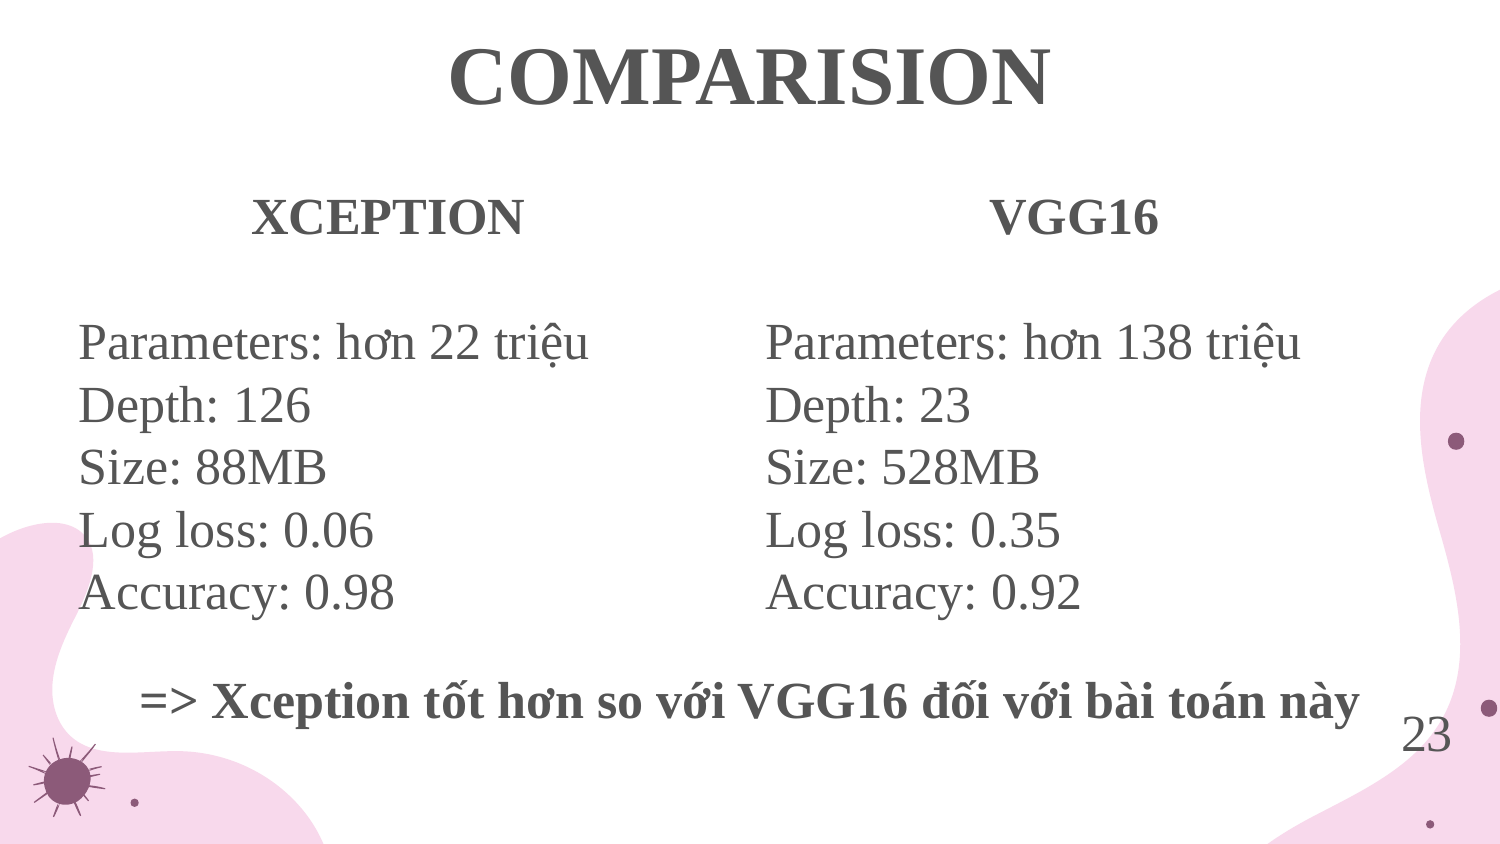

COMPARISION
VGG16

Parameters: hơn 138 triệu
Depth: 23
Size: 528MB
Log loss: 0.35
Accuracy: 0.92
XCEPTION

Parameters: hơn 22 triệu
Depth: 126
Size: 88MB
Log loss: 0.06
Accuracy: 0.98
=> Xception tốt hơn so với VGG16 đối với bài toán này
23